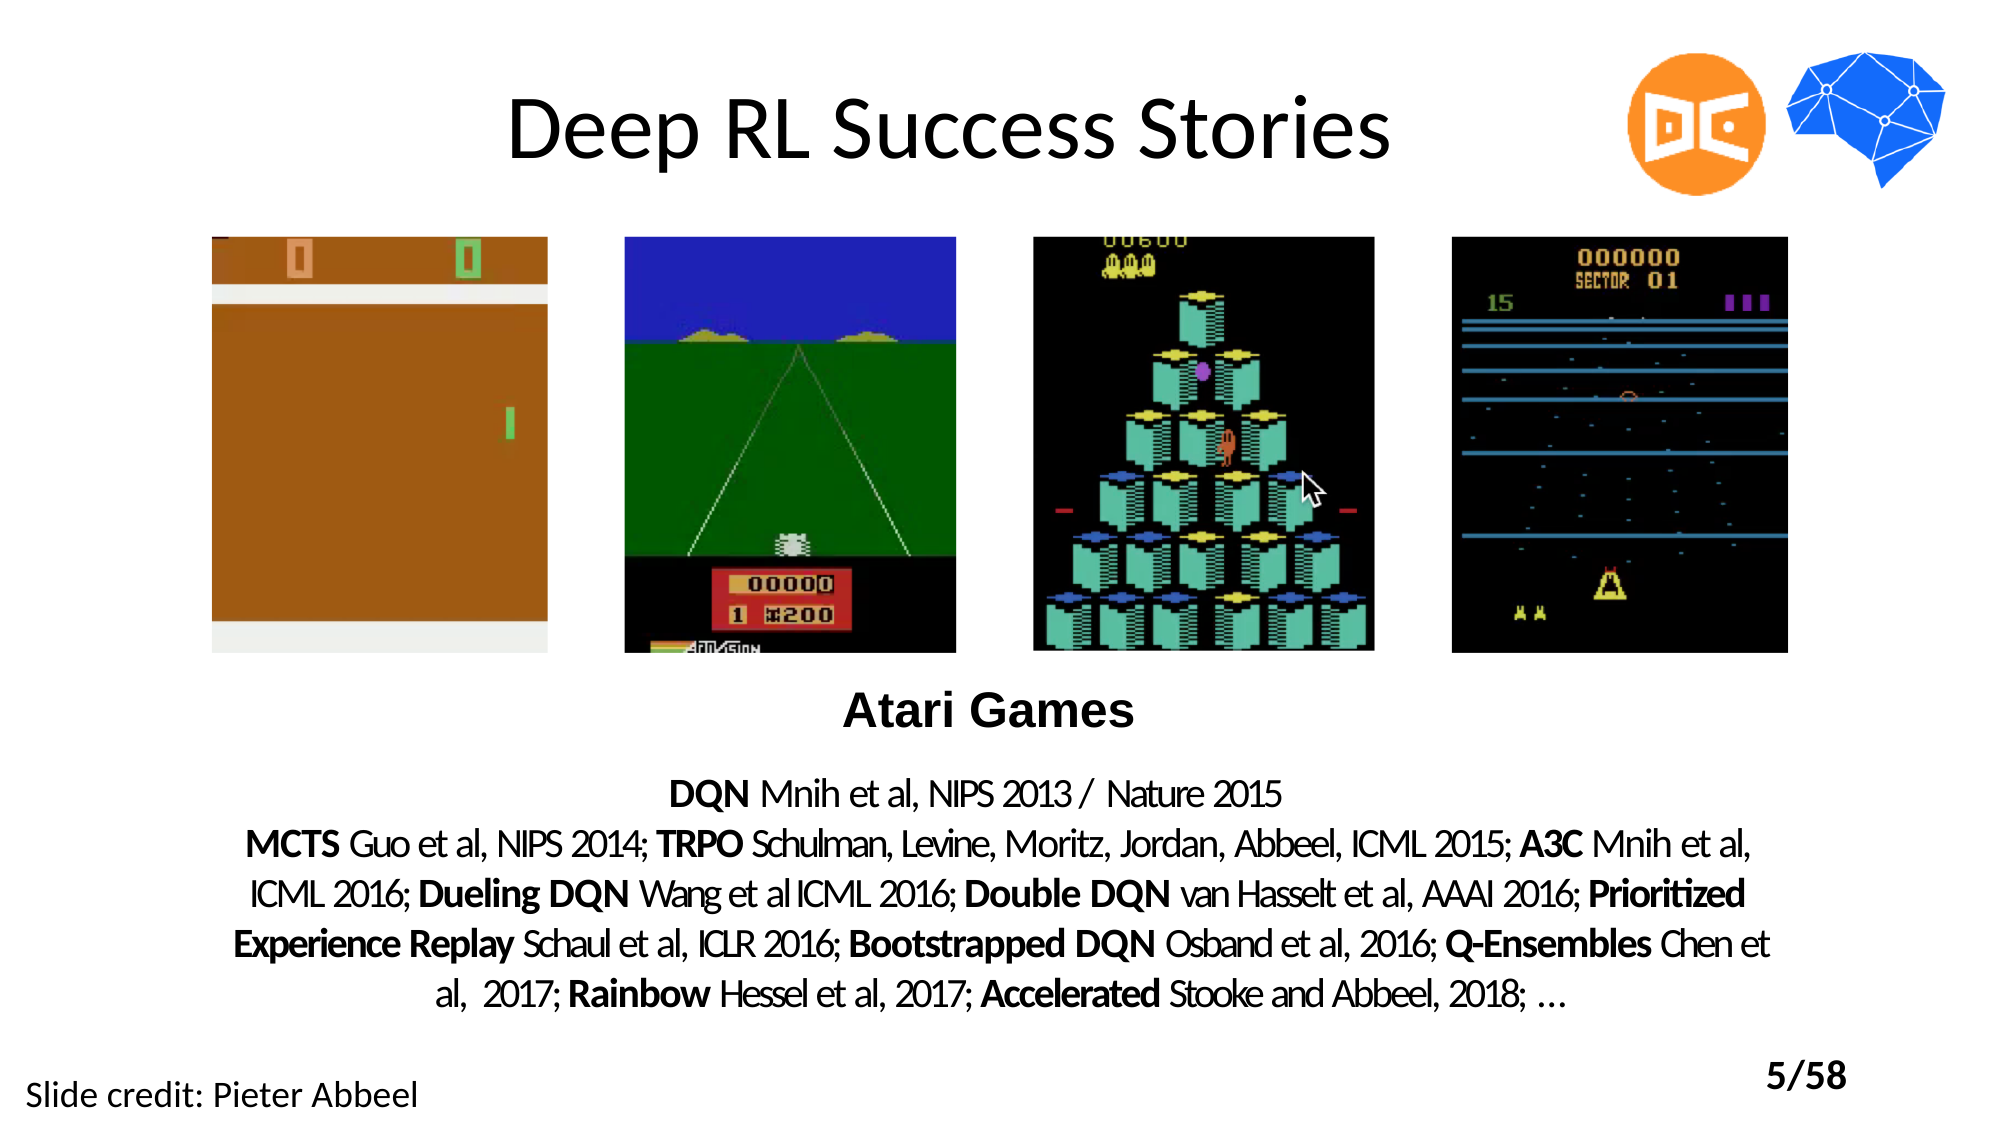

Deep RL Success Stories

Atari Games
DQN Mnih et al, NIPS 2013 / Nature 2015
MCTS Guo et al, NIPS 2014; TRPO Schulman, Levine, Moritz, Jordan, Abbeel, ICML 2015; A3C Mnih et al,  ICML 2016; Dueling DQN Wang et al ICML 2016; Double DQN van Hasselt et al, AAAI 2016; Prioritized  Experience Replay Schaul et al, ICLR 2016; Bootstrapped DQN Osband et al, 2016; Q-Ensembles Chen et al,  2017; Rainbow Hessel et al, 2017; Accelerated Stooke and Abbeel, 2018; …
5/58
Slide credit: Pieter Abbeel